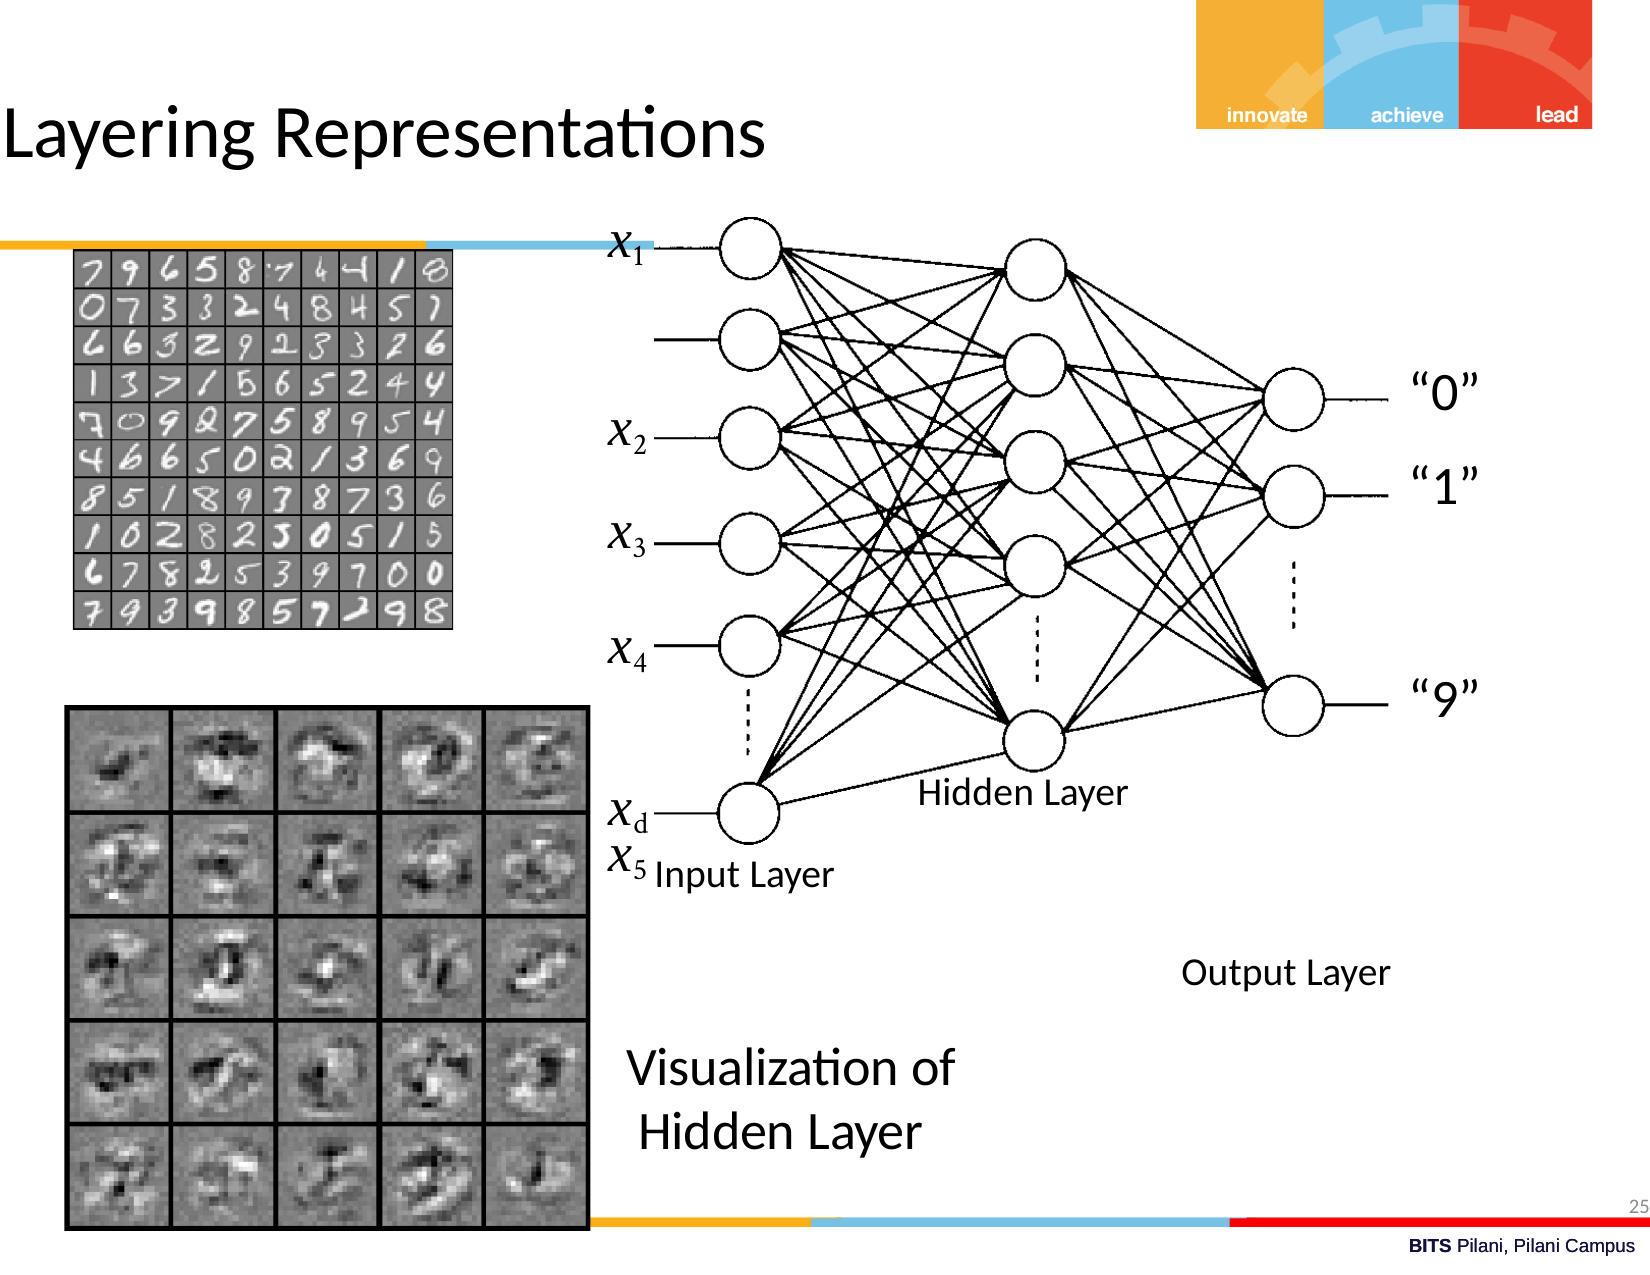

Layering Representations
x1  x2
x3
x4  x5
Output Layer

“0”
“1”
“9”

Hidden Layer
xd
Input Layer
Visualization of  Hidden Layer
25